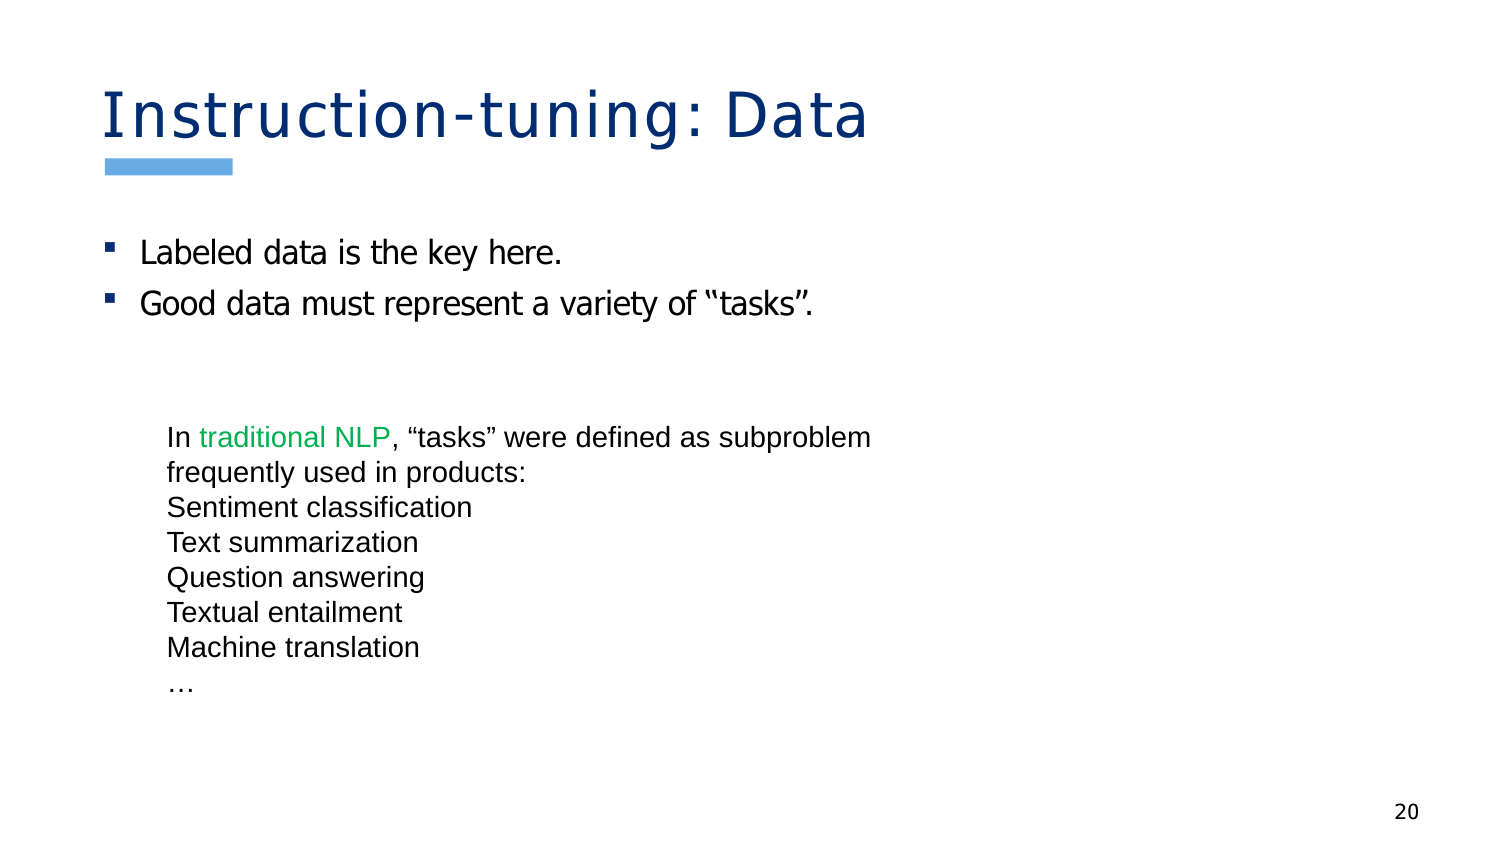

# Instruction-tuning: Data
Labeled data is the key here.
Good data must represent a variety of “tasks”.
In traditional NLP, “tasks” were defined as subproblem frequently used in products:
Sentiment classification
Text summarization
Question answering
Textual entailment
Machine translation
…